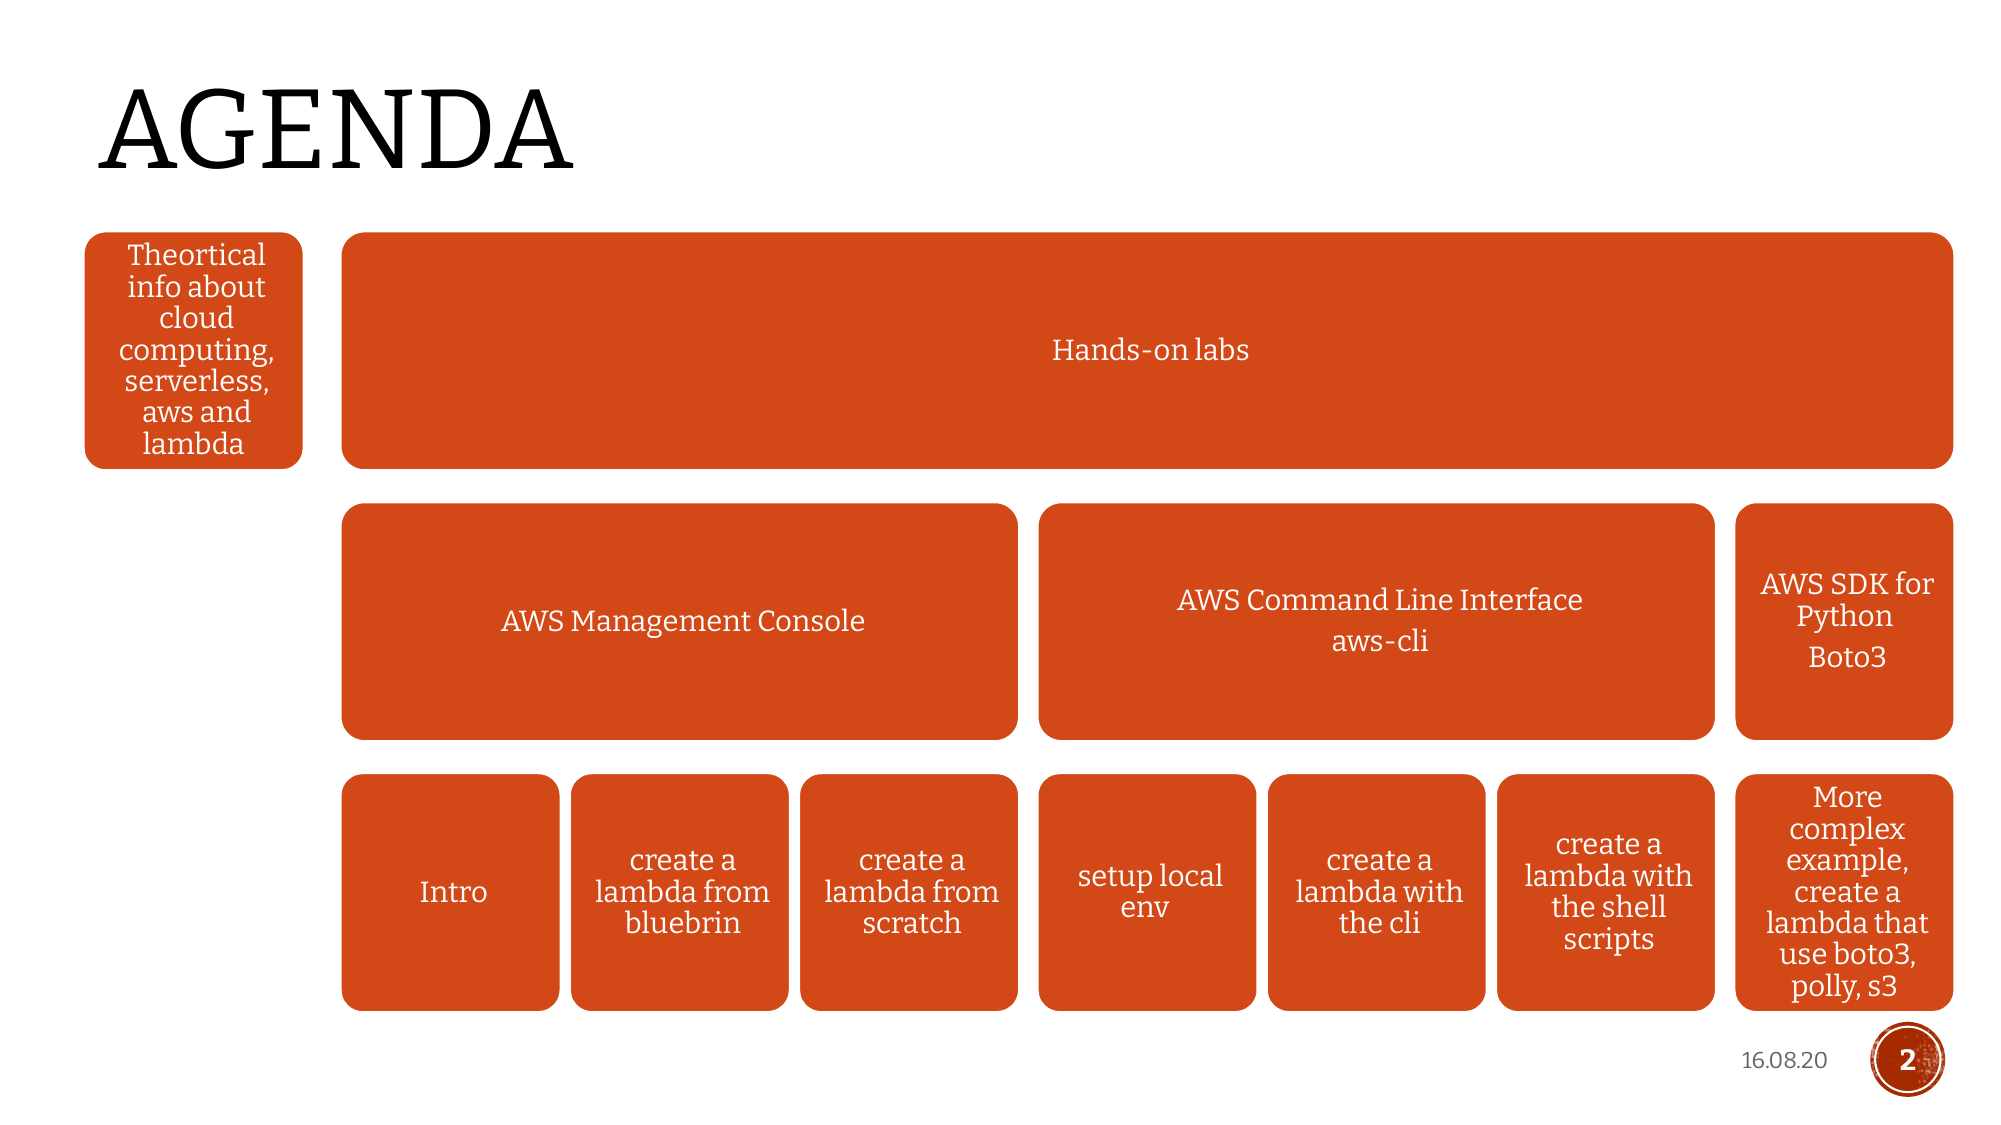

# Agenda
Theortical info about cloud computing, serverless, aws and lambda
Hands-on labs
AWS Management Console
Intro
create a lambda from bluebrin
create a lambda from scratch
AWS Command Line Interface
aws-cli
setup local env
create a lambda with the cli
create a lambda with the shell scripts
AWS SDK for Python
Boto3
More complex example, create a lambda that use boto3, polly, s3
16.08.20
2